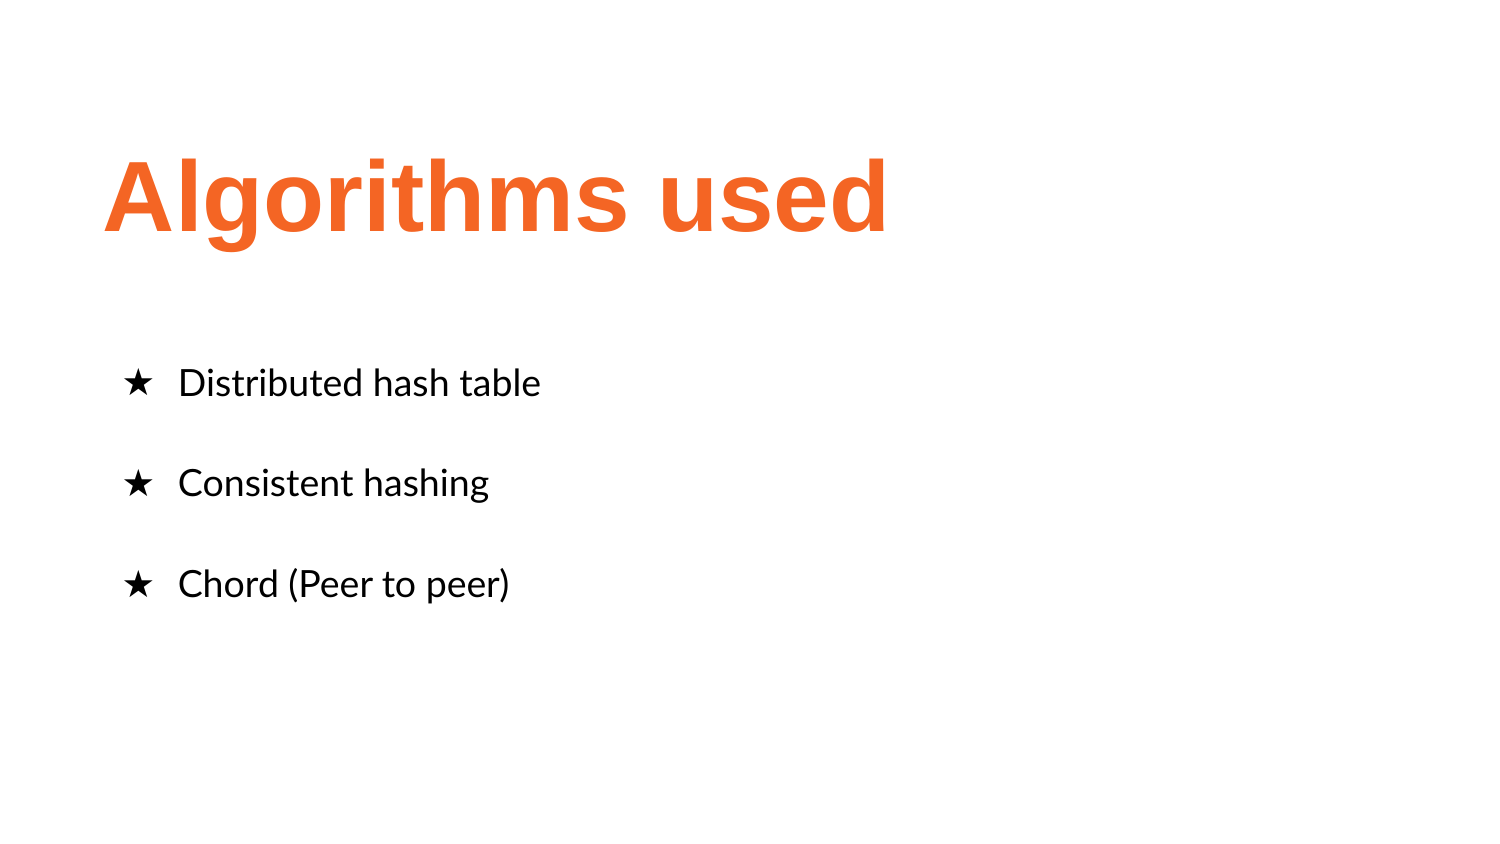

Algorithms used

Distributed hash table
Consistent hashing
Chord (Peer to peer)